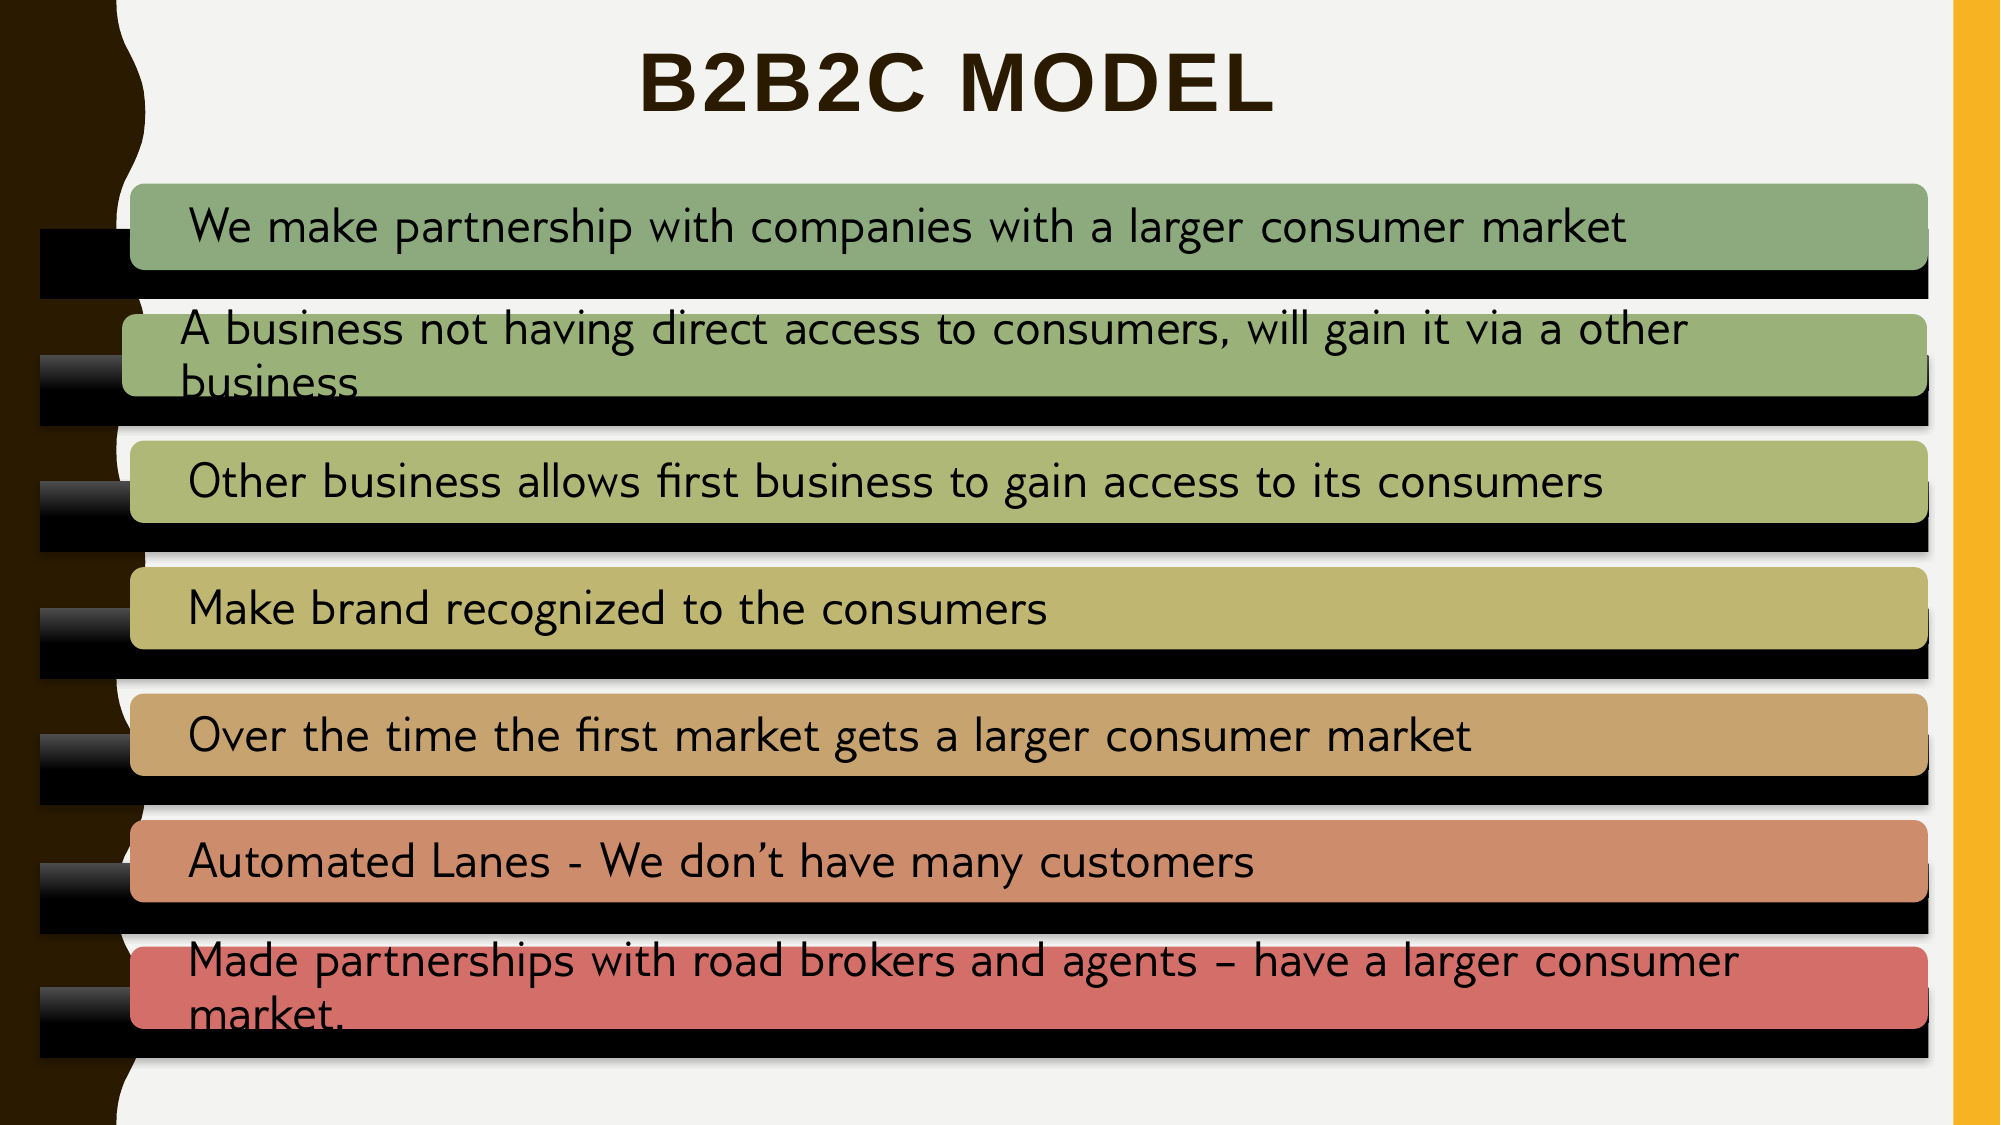

# B2B2C Model
We make partnership with companies with a larger consumer market
A business not having direct access to consumers, will gain it via a other business
Other business allows first business to gain access to its consumers
Make brand recognized to the consumers
Over the time the first market gets a larger consumer market
Automated Lanes - We don’t have many customers
Made partnerships with road brokers and agents – have a larger consumer market.